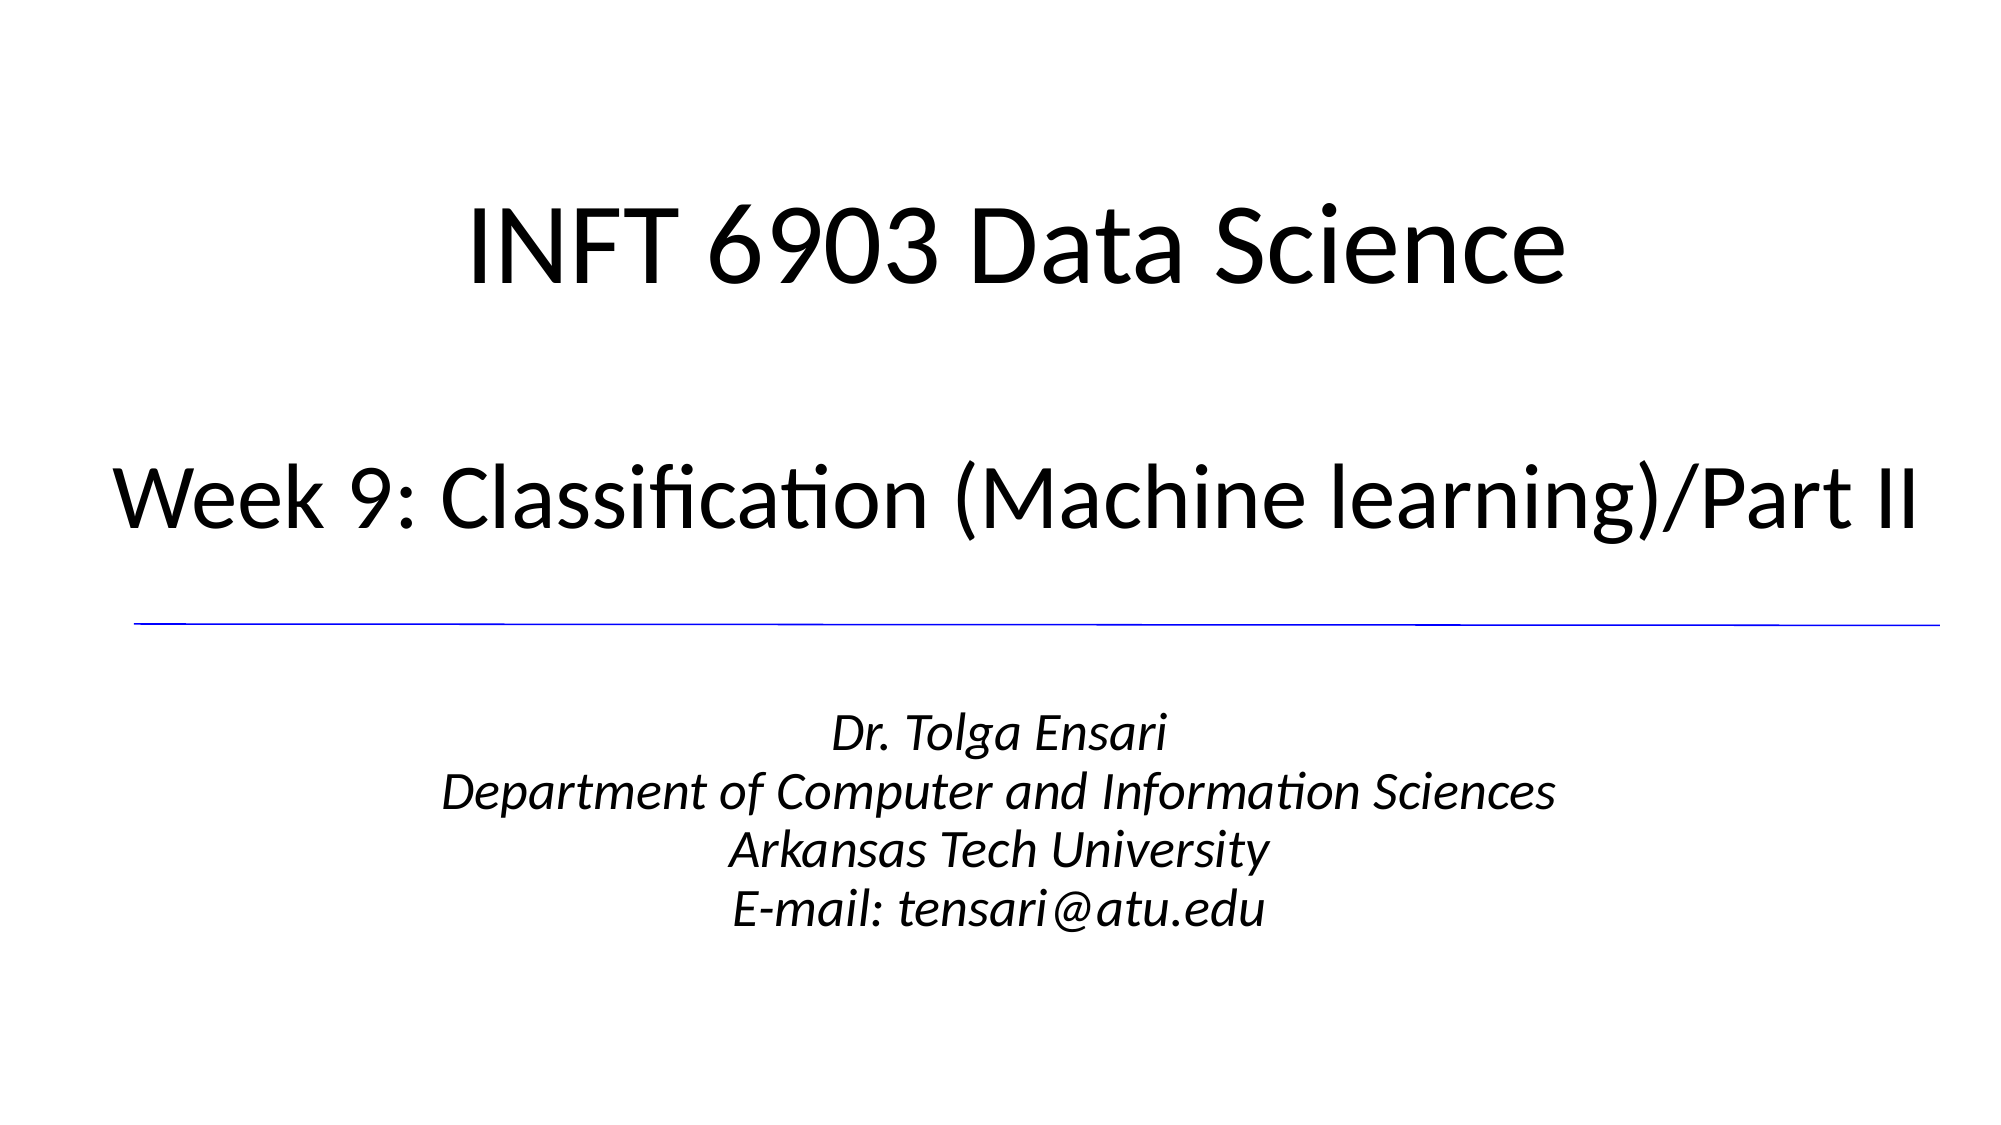

# INFT 6903 Data Science
Week 9: Classification (Machine learning)/Part II
Dr. Tolga Ensari
Department of Computer and Information Sciences
Arkansas Tech University
E-mail: tensari@atu.edu